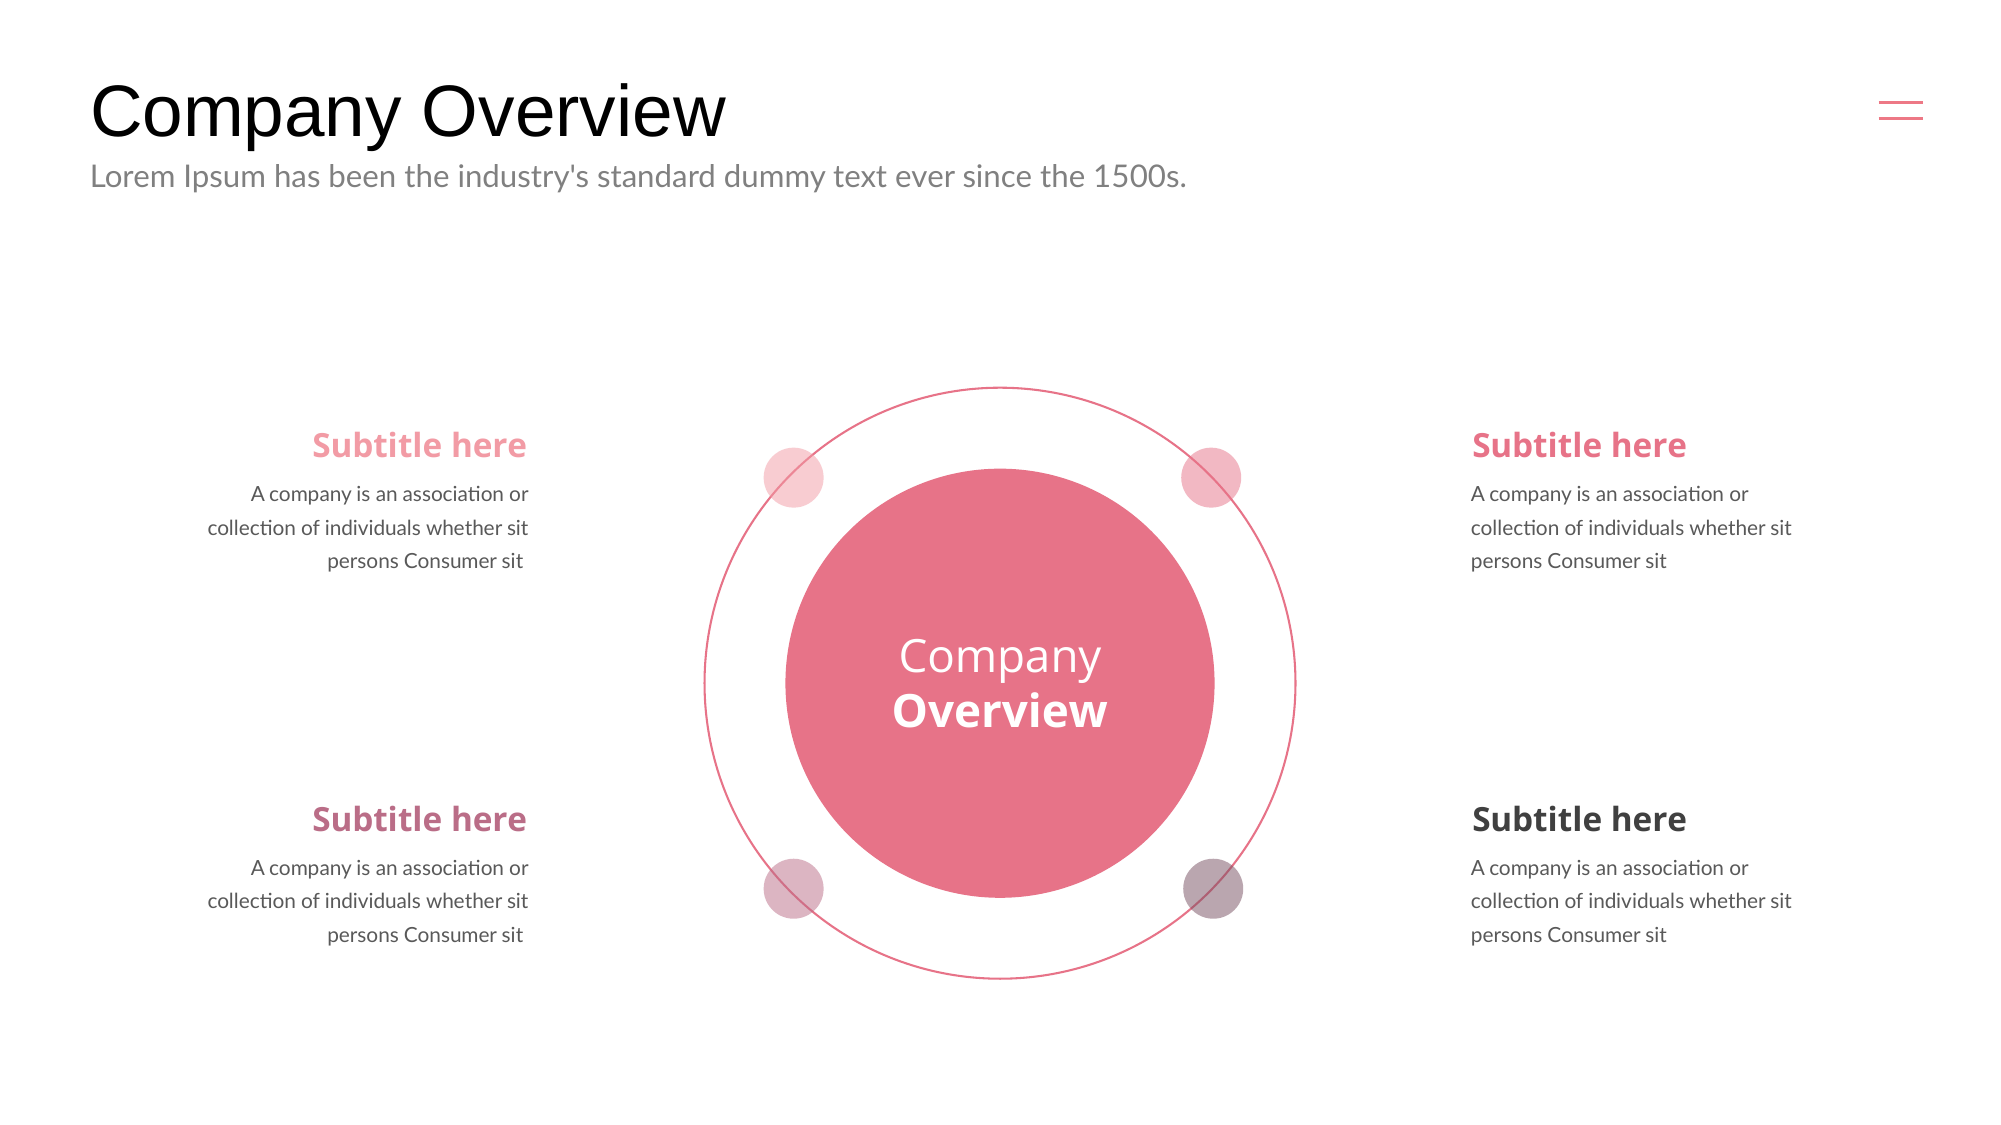

# Company Overview
Lorem Ipsum has been the industry's standard dummy text ever since the 1500s.

Subtitle here
Subtitle here

A company is an association or
collection of individuals whether sit
persons Consumer sit
A company is an association or
collection of individuals whether sit
persons Consumer sit

Company
Overview
Subtitle here
Subtitle here
A company is an association or
collection of individuals whether sit
persons Consumer sit
A company is an association or
collection of individuals whether sit
persons Consumer sit